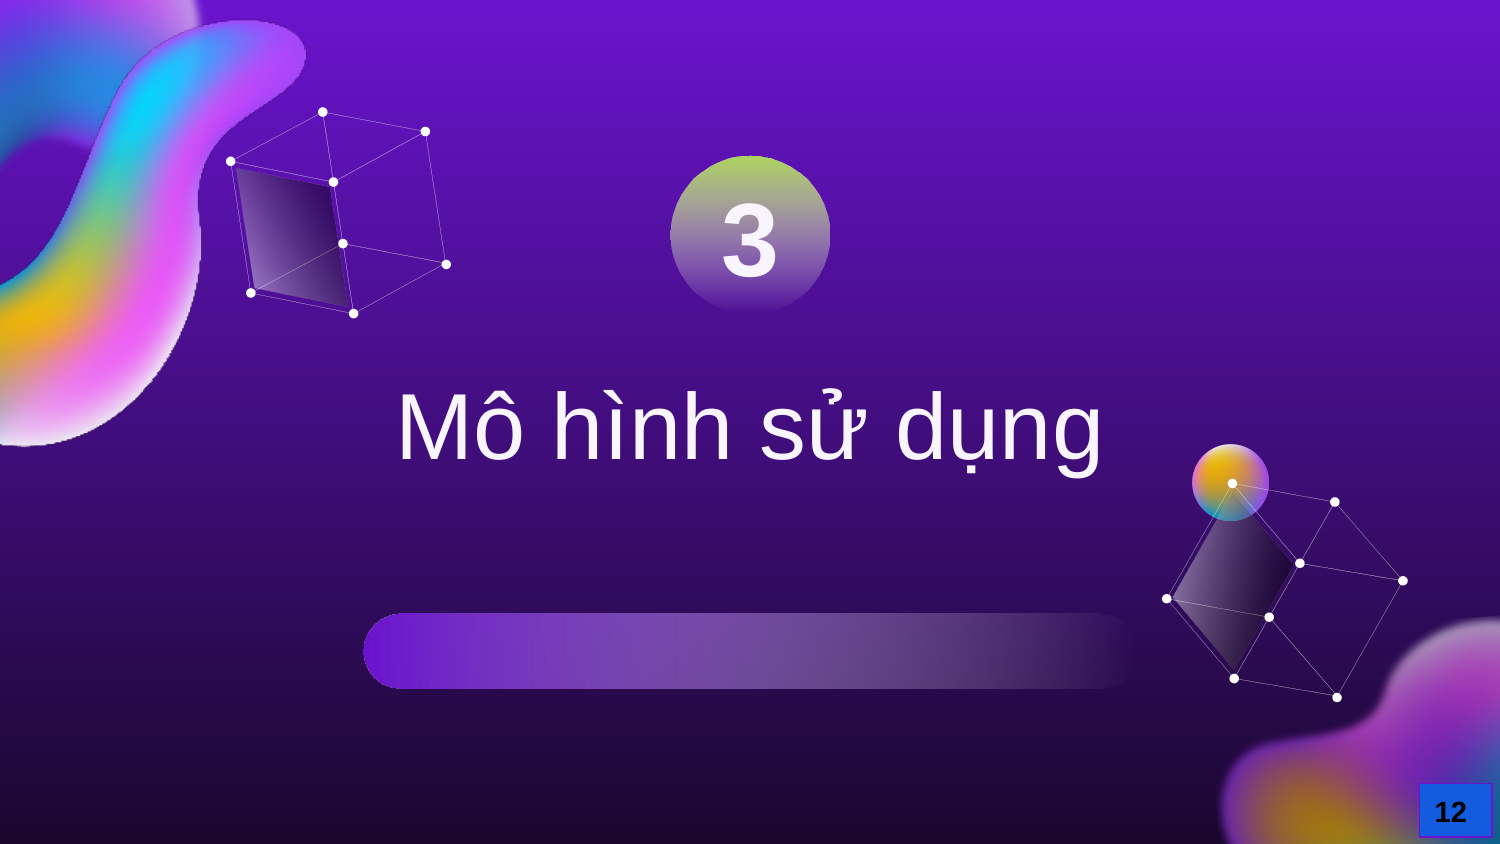

3
# Mô hình sử dụng

12